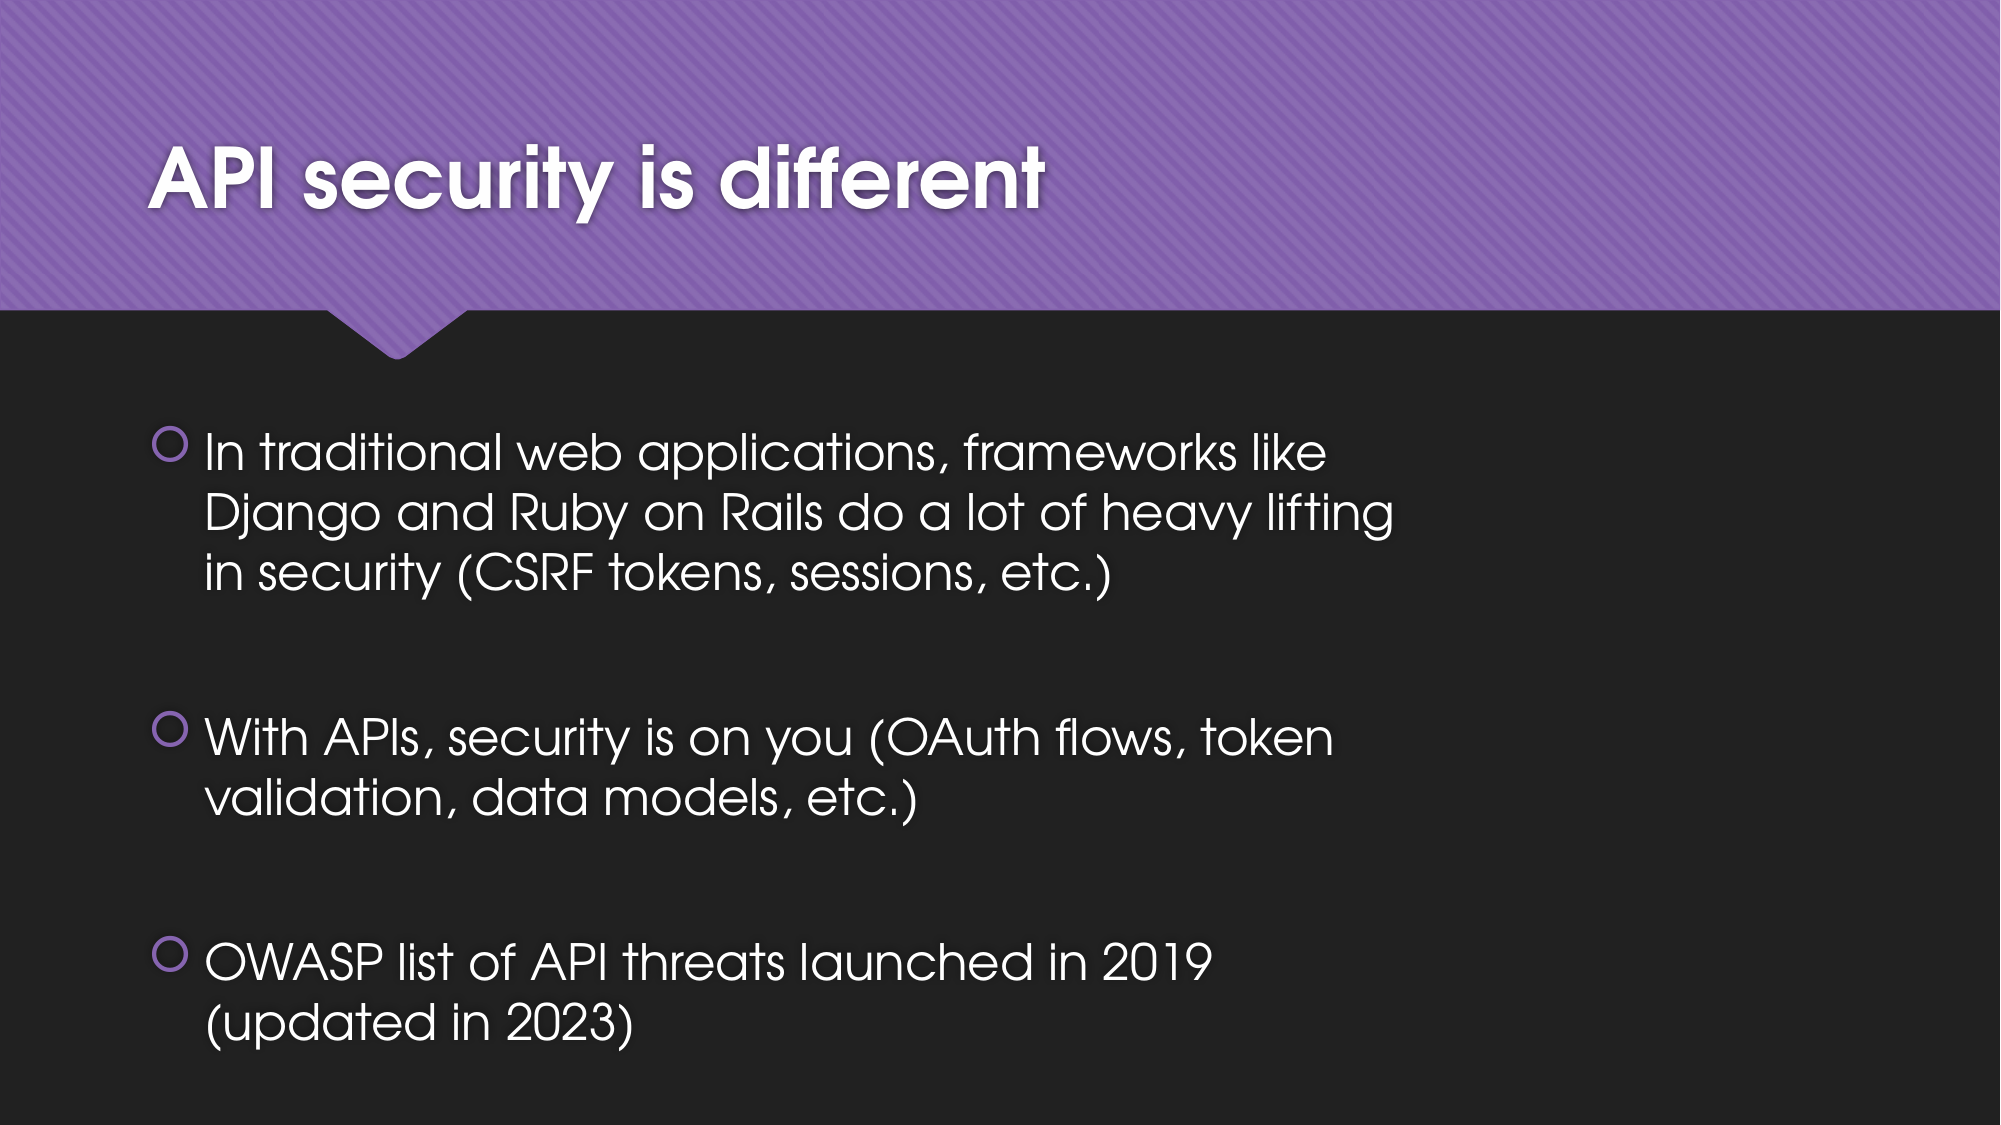

# API security is different
In traditional web applications, frameworks like Django and Ruby on Rails do a lot of heavy lifting in security (CSRF tokens, sessions, etc.)

With APIs, security is on you (OAuth flows, token validation, data models, etc.)

OWASP list of API threats launched in 2019 (updated in 2023)